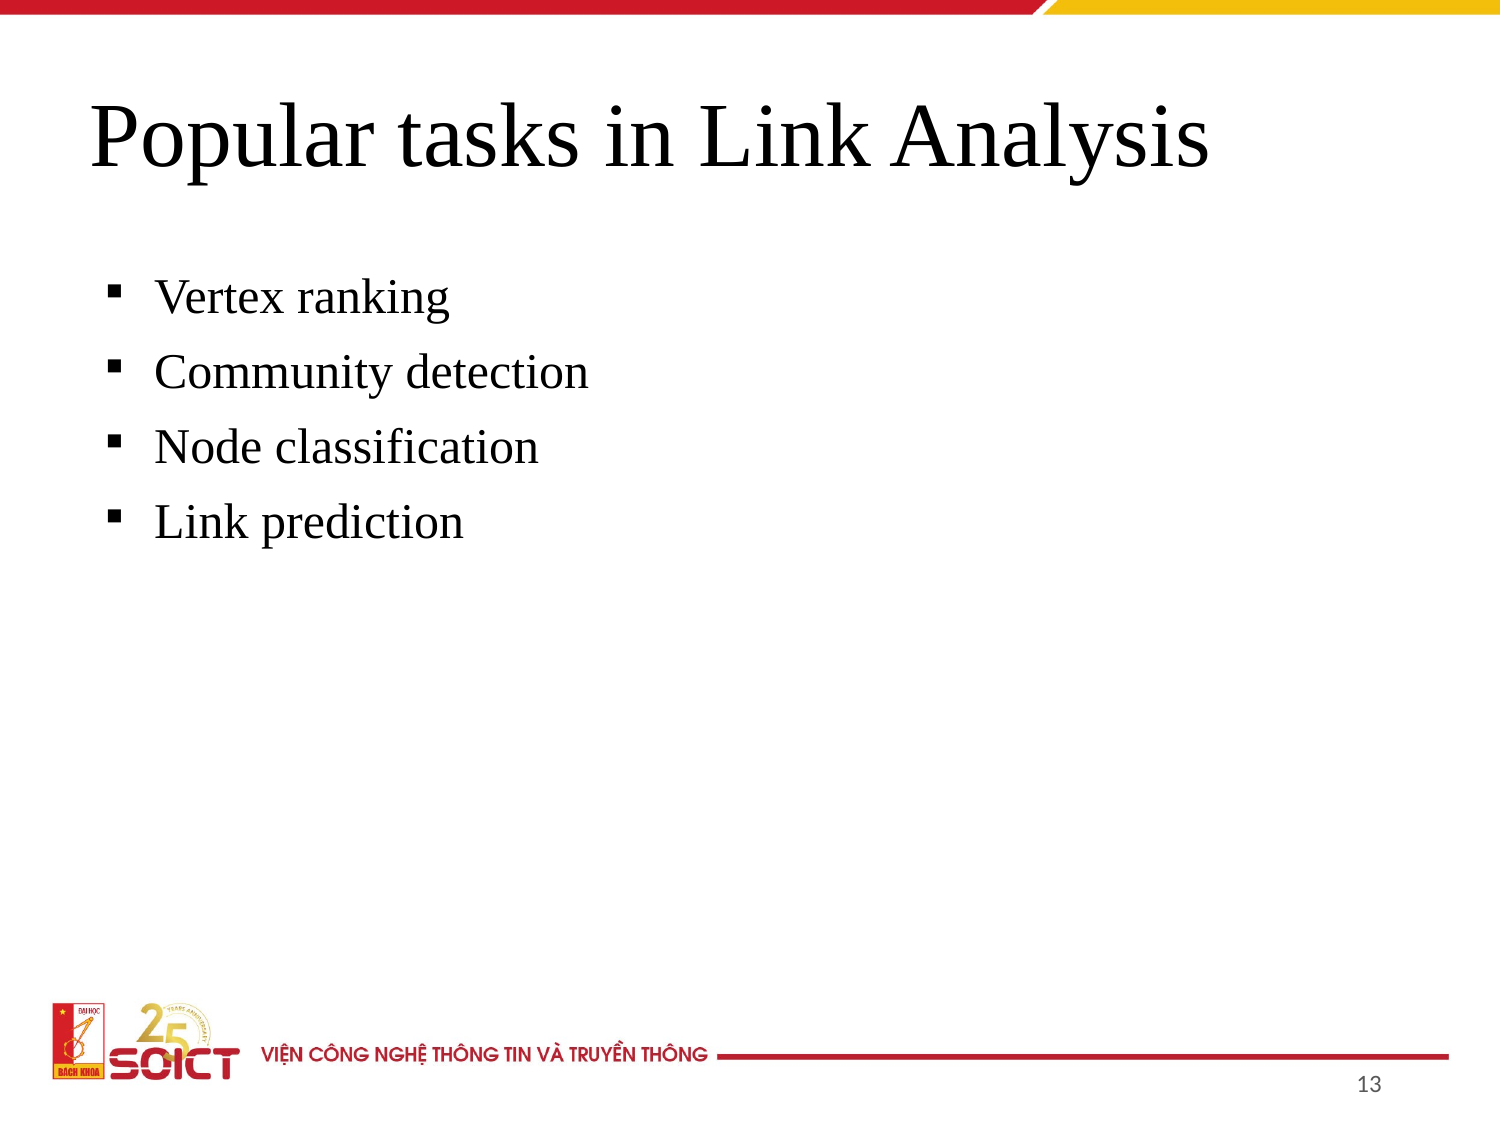

# Popular tasks in Link Analysis
Vertex ranking
Community detection
Node classification
Link prediction
13